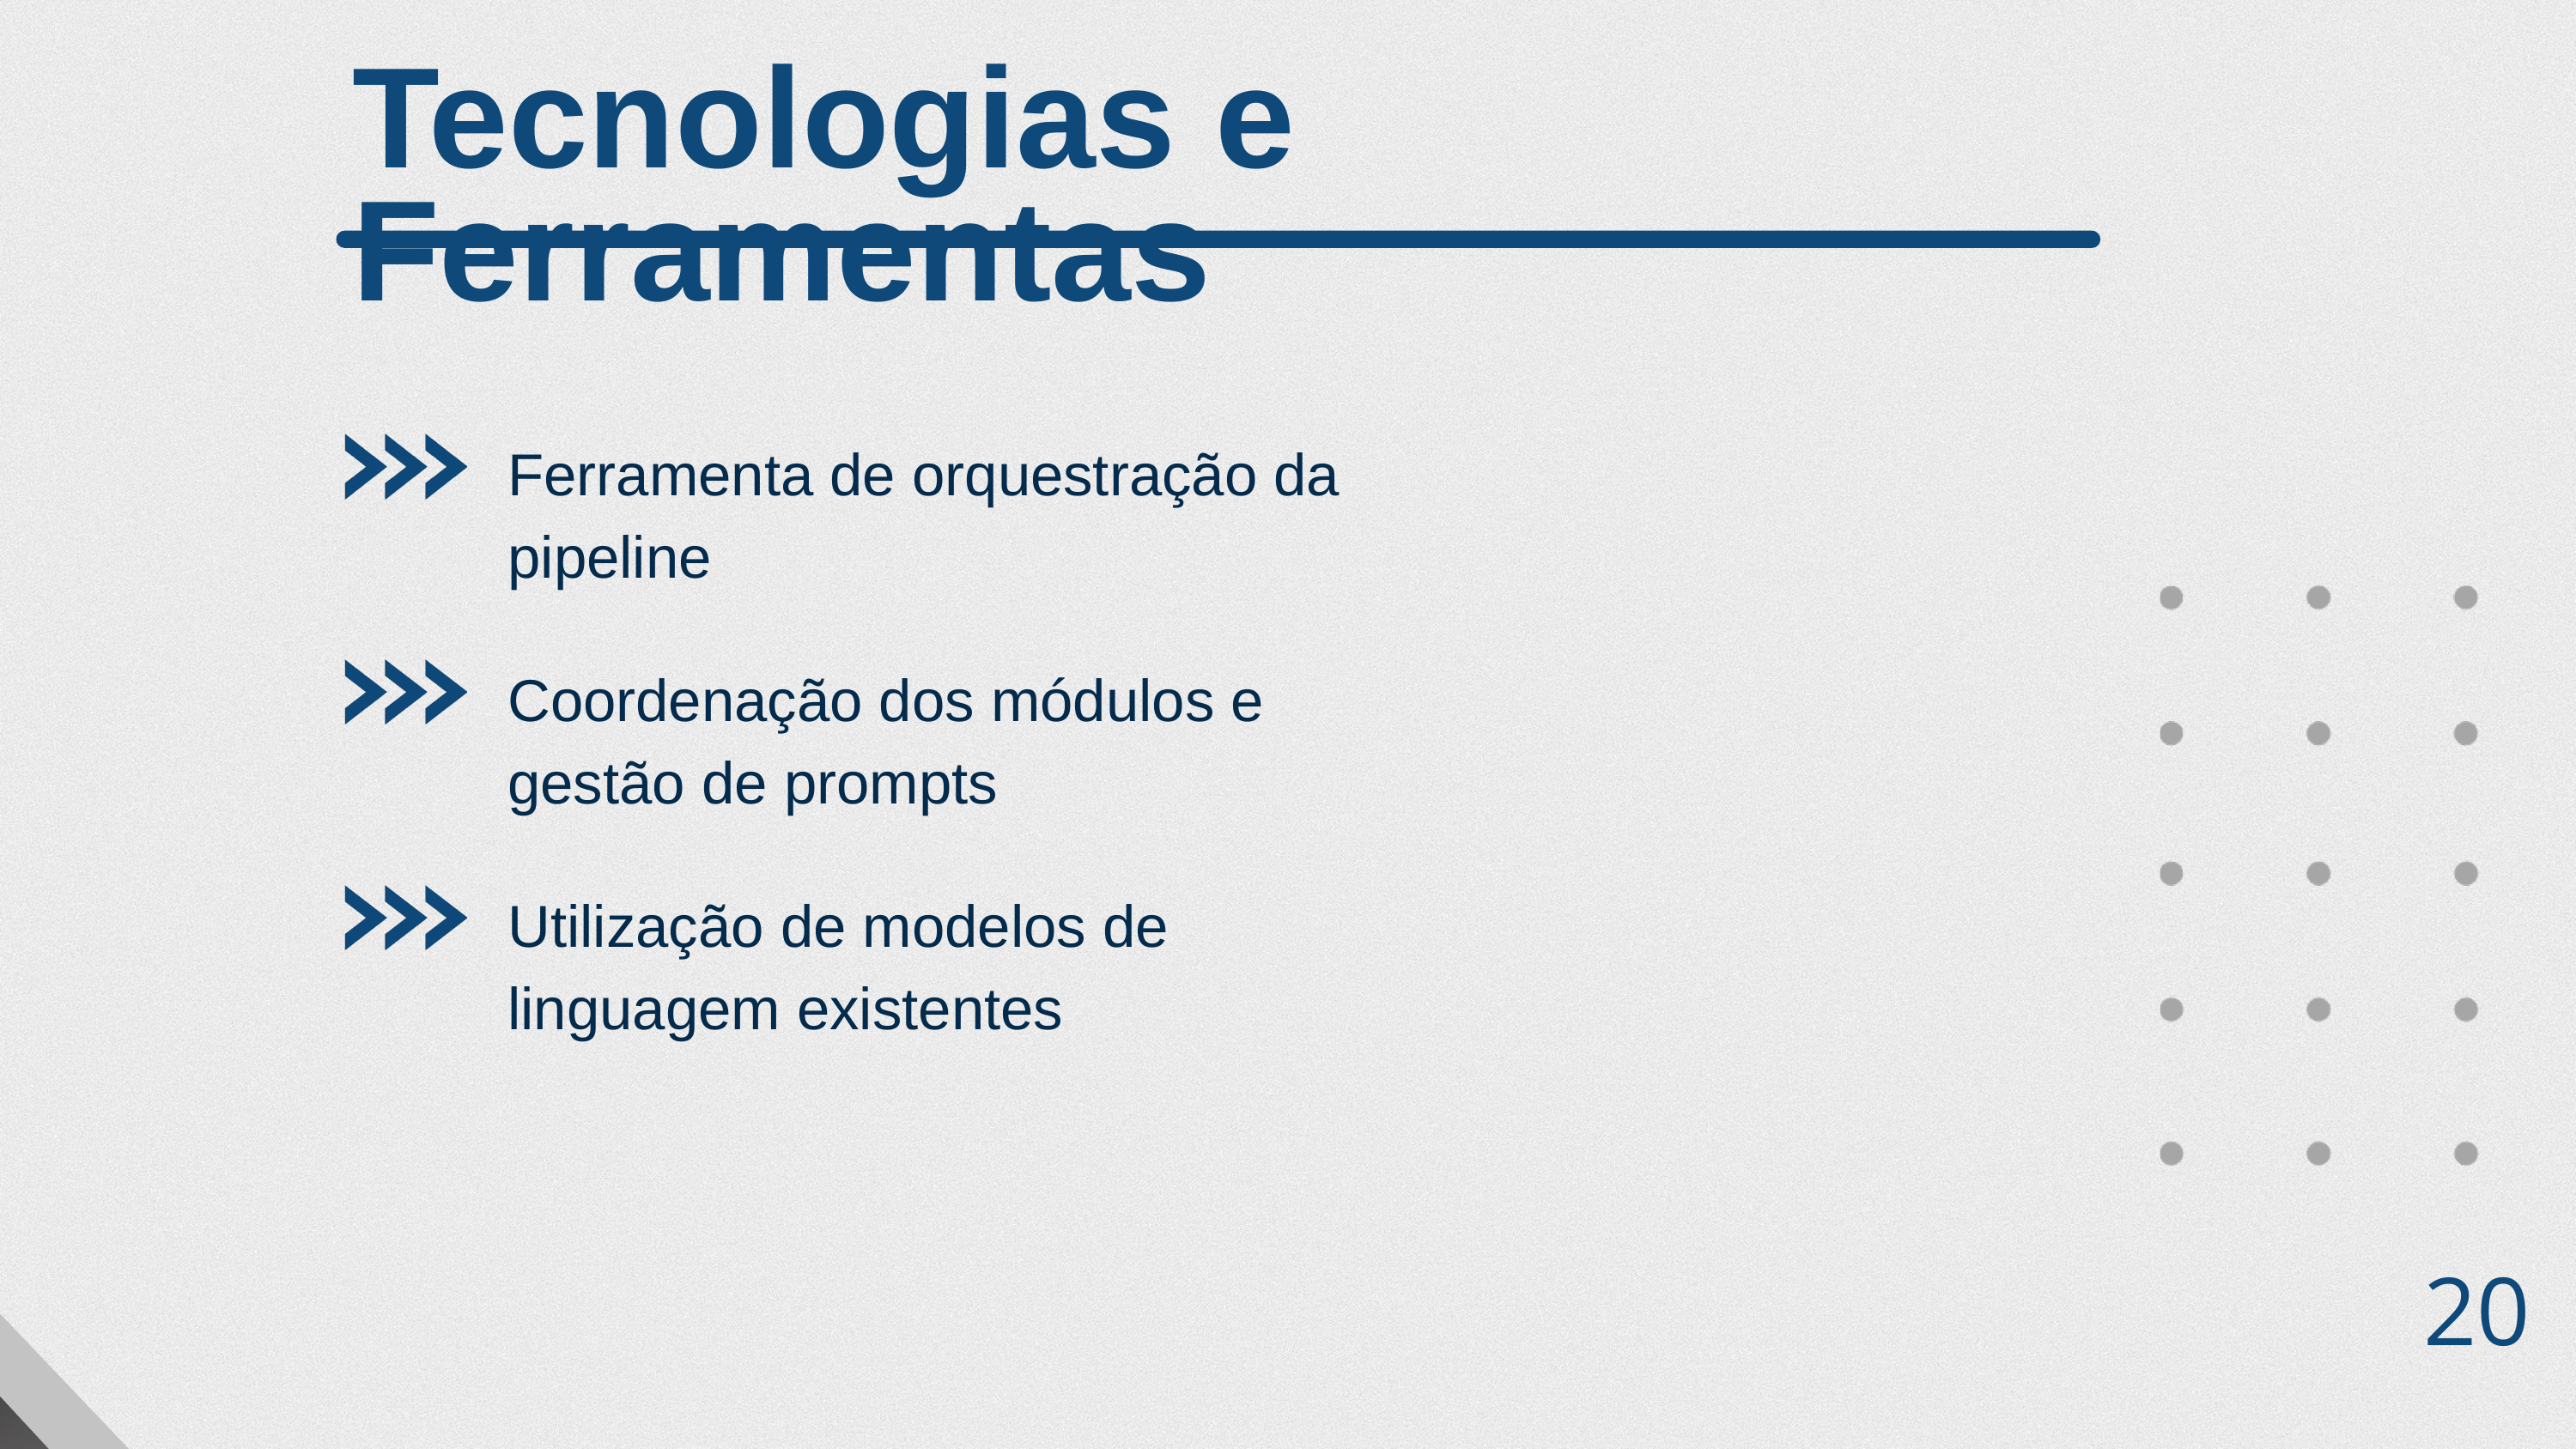

Tecnologias e Ferramentas

Ferramenta de orquestração da pipeline

Coordenação dos módulos e gestão de prompts

Utilização de modelos de linguagem existentes

20